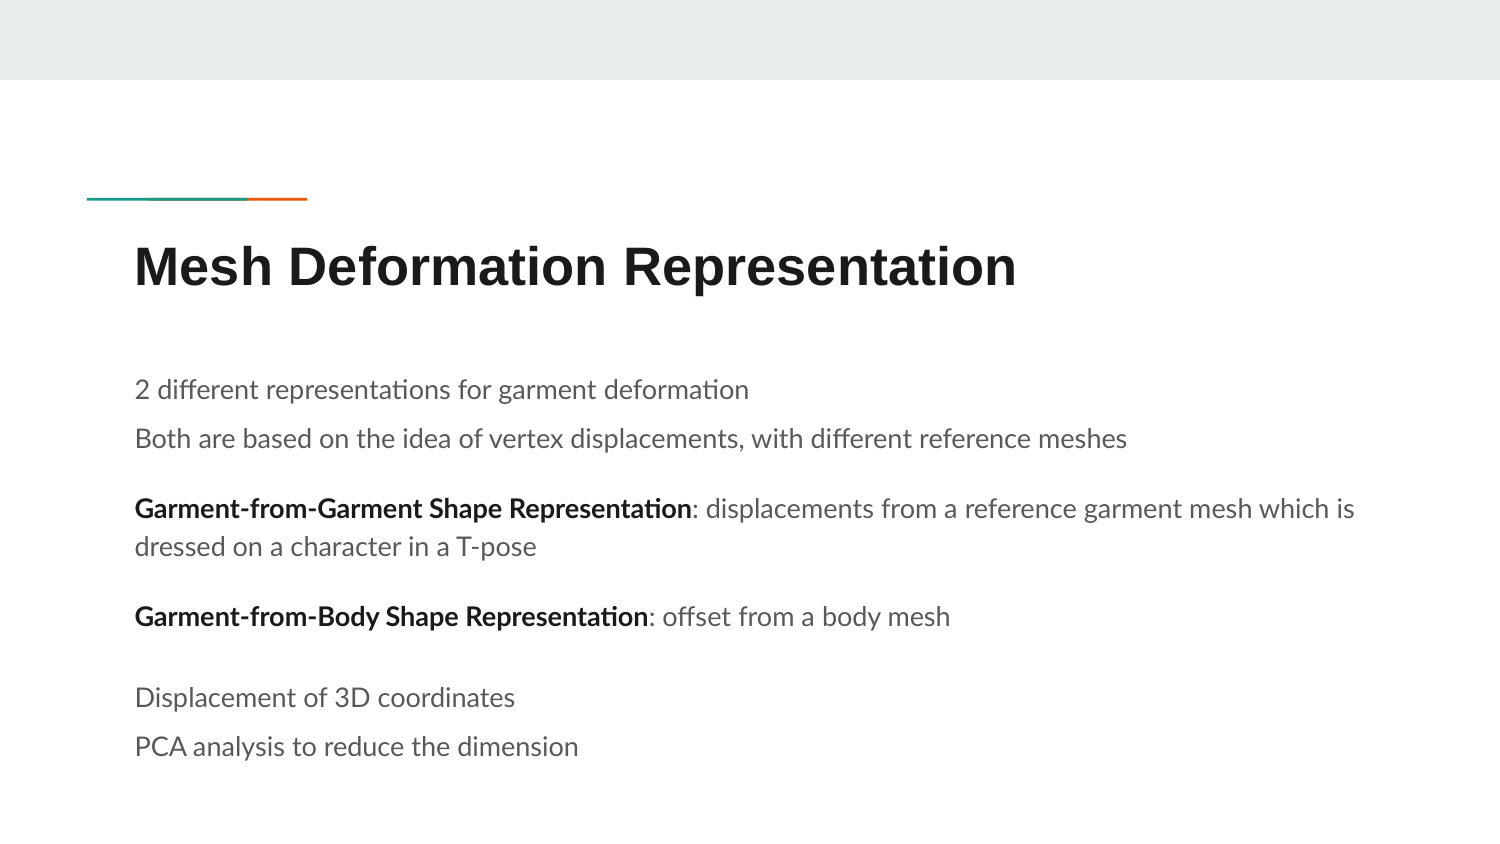

# Mesh Deformation Representation
2 different representations for garment deformation
Both are based on the idea of vertex displacements, with different reference meshes
Garment-from-Garment Shape Representation: displacements from a reference garment mesh which is dressed on a character in a T-pose
Garment-from-Body Shape Representation: offset from a body mesh

Displacement of 3D coordinates
PCA analysis to reduce the dimension